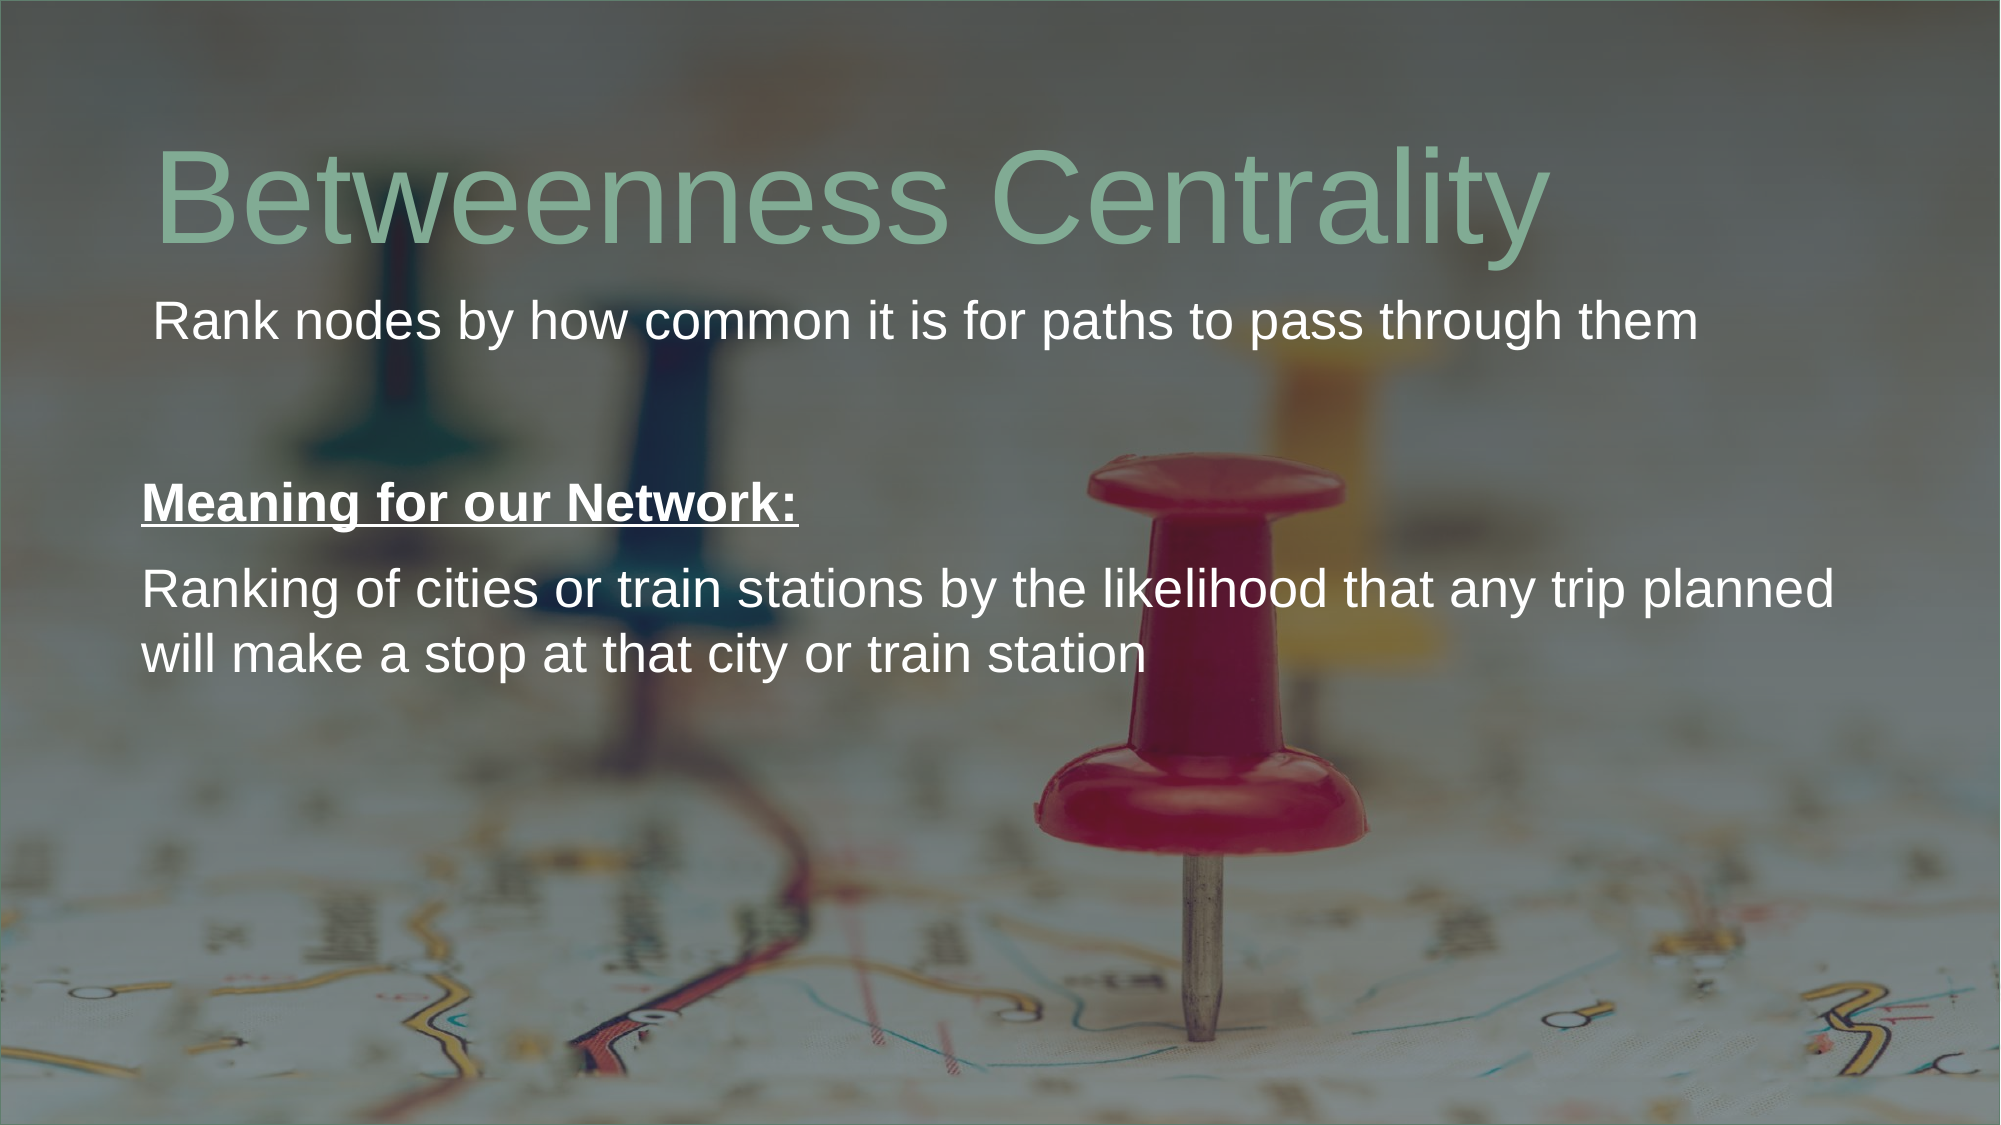

# Betweenness Centrality
Rank nodes by how common it is for paths to pass through them
Meaning for our Network:
Ranking of cities or train stations by the likelihood that any trip planned will make a stop at that city or train station